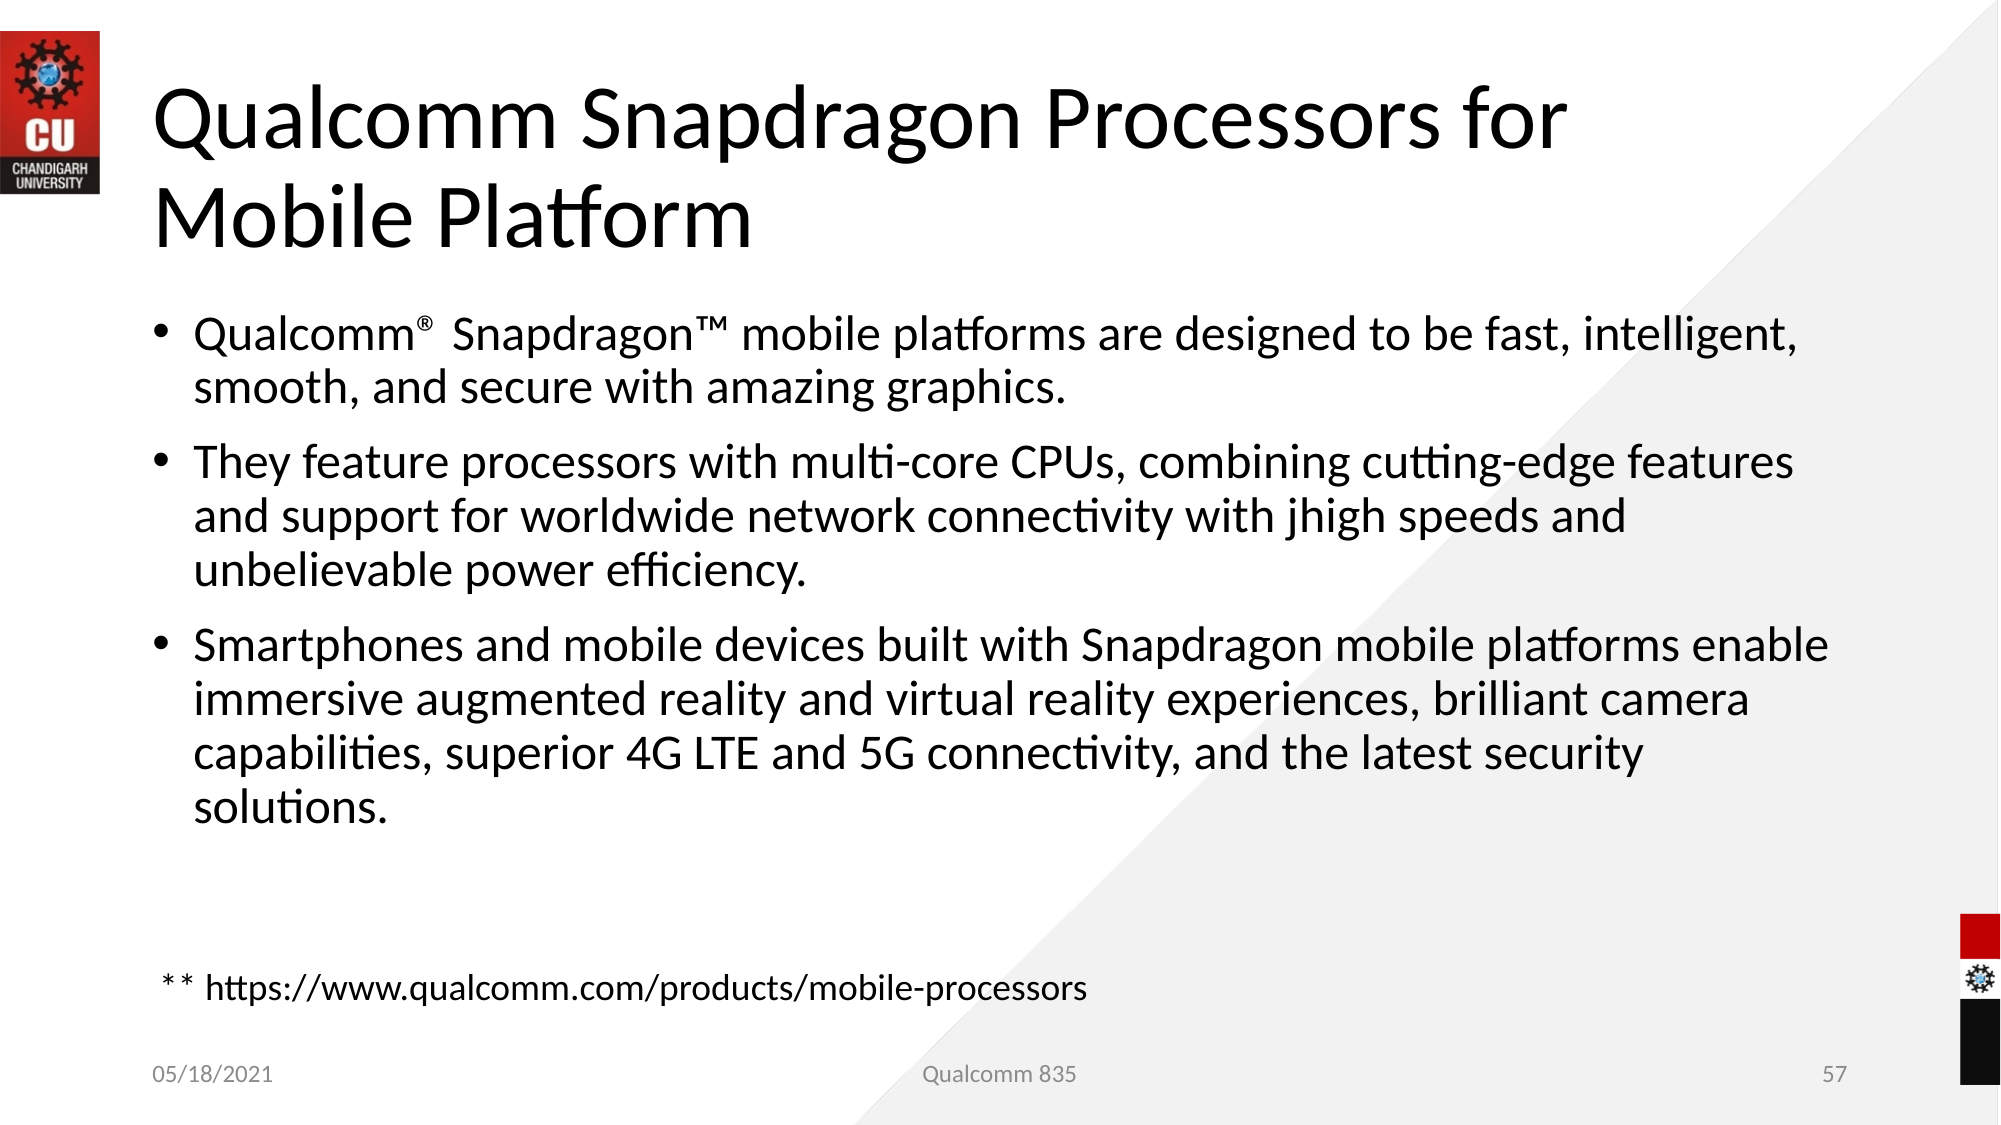

Qualcomm Snapdragon Processors for Mobile Platform
Qualcomm® Snapdragon™ mobile platforms are designed to be fast, intelligent, smooth, and secure with amazing graphics.
They feature processors with multi-core CPUs, combining cutting-edge features and support for worldwide network connectivity with jhigh speeds and unbelievable power efficiency.
Smartphones and mobile devices built with Snapdragon mobile platforms enable immersive augmented reality and virtual reality experiences, brilliant camera capabilities, superior 4G LTE and 5G connectivity, and the latest security solutions.
** https://www.qualcomm.com/products/mobile-processors
05/18/2021
Qualcomm 835
57